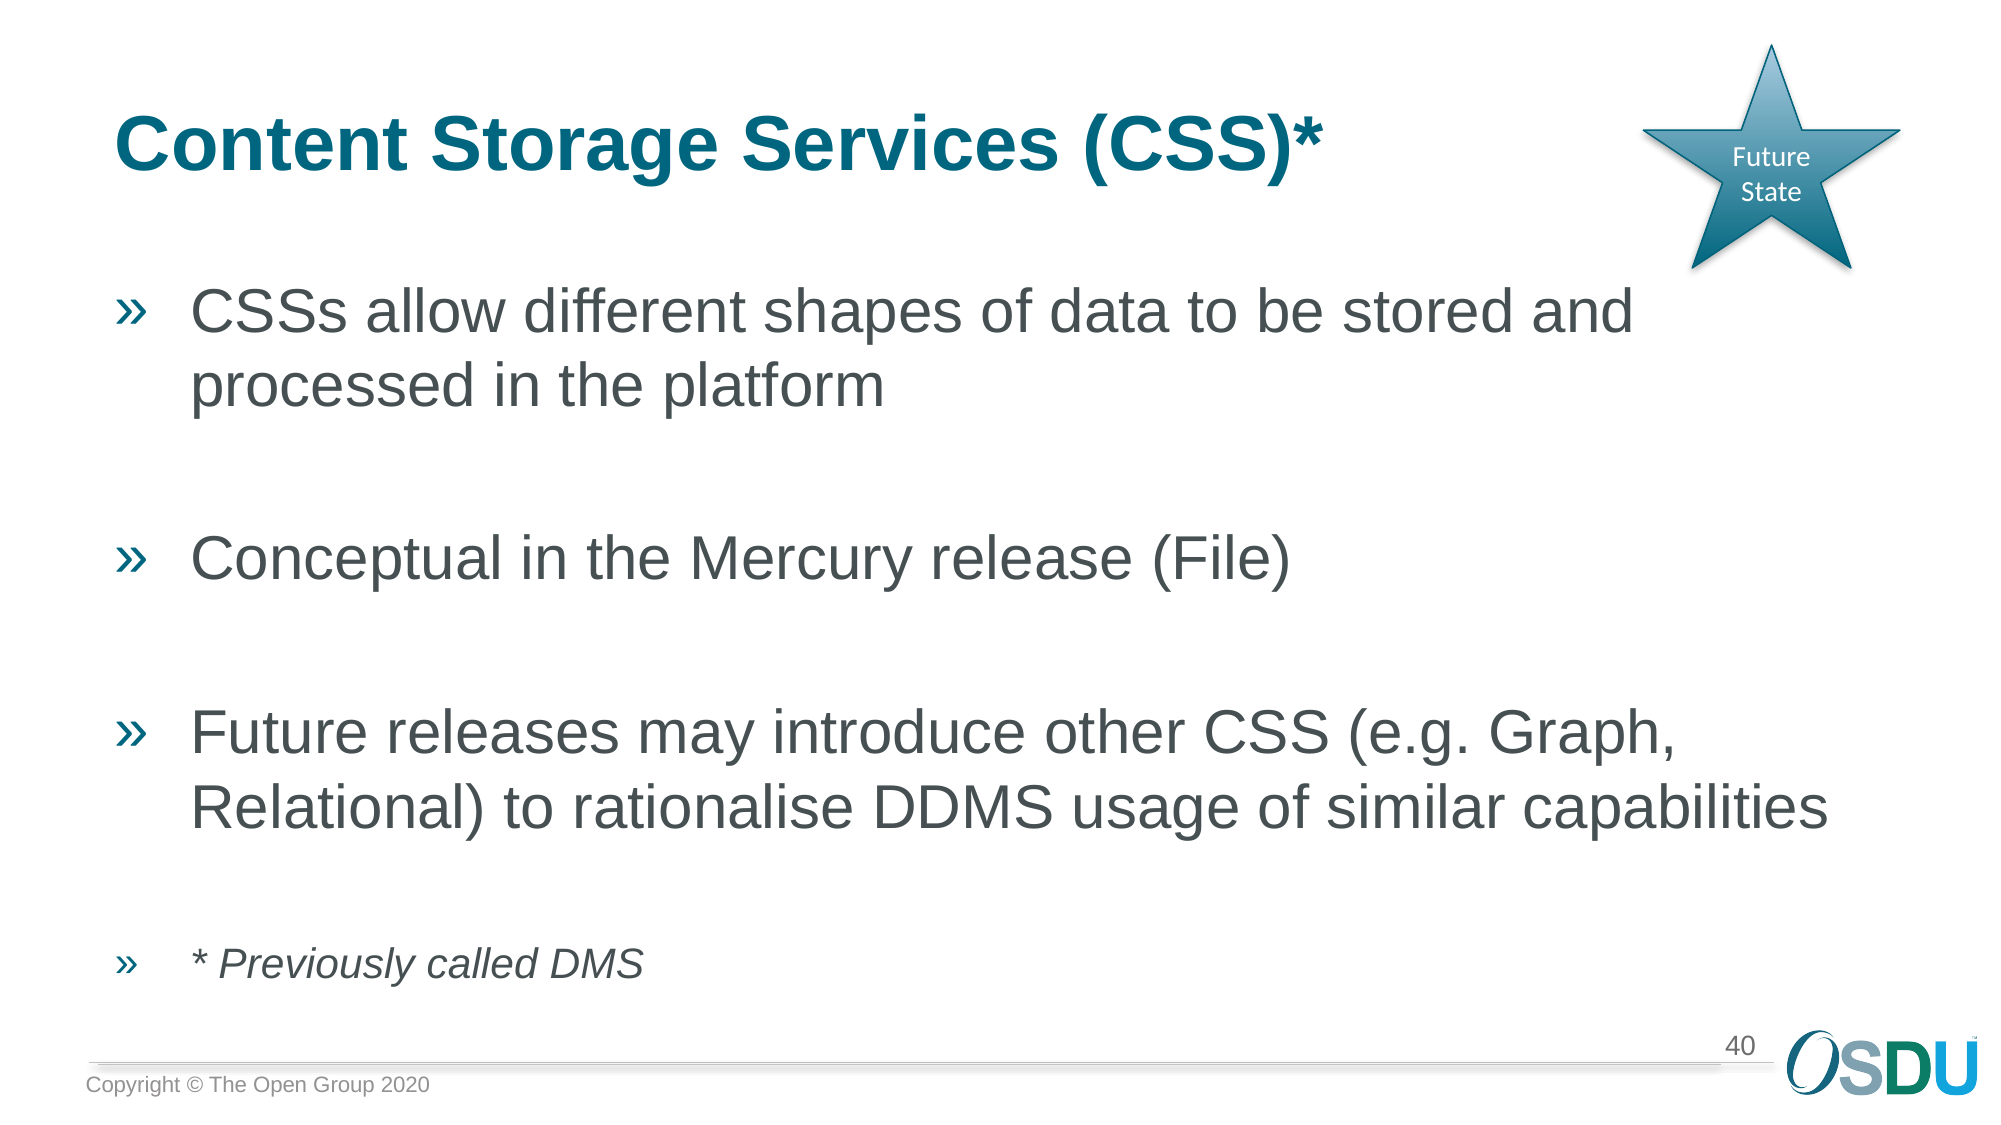

# Content Storage Services (CSS)*
Future State
CSSs allow different shapes of data to be stored and processed in the platform

Conceptual in the Mercury release (File)

Future releases may introduce other CSS (e.g. Graph, Relational) to rationalise DDMS usage of similar capabilities

* Previously called DMS
40